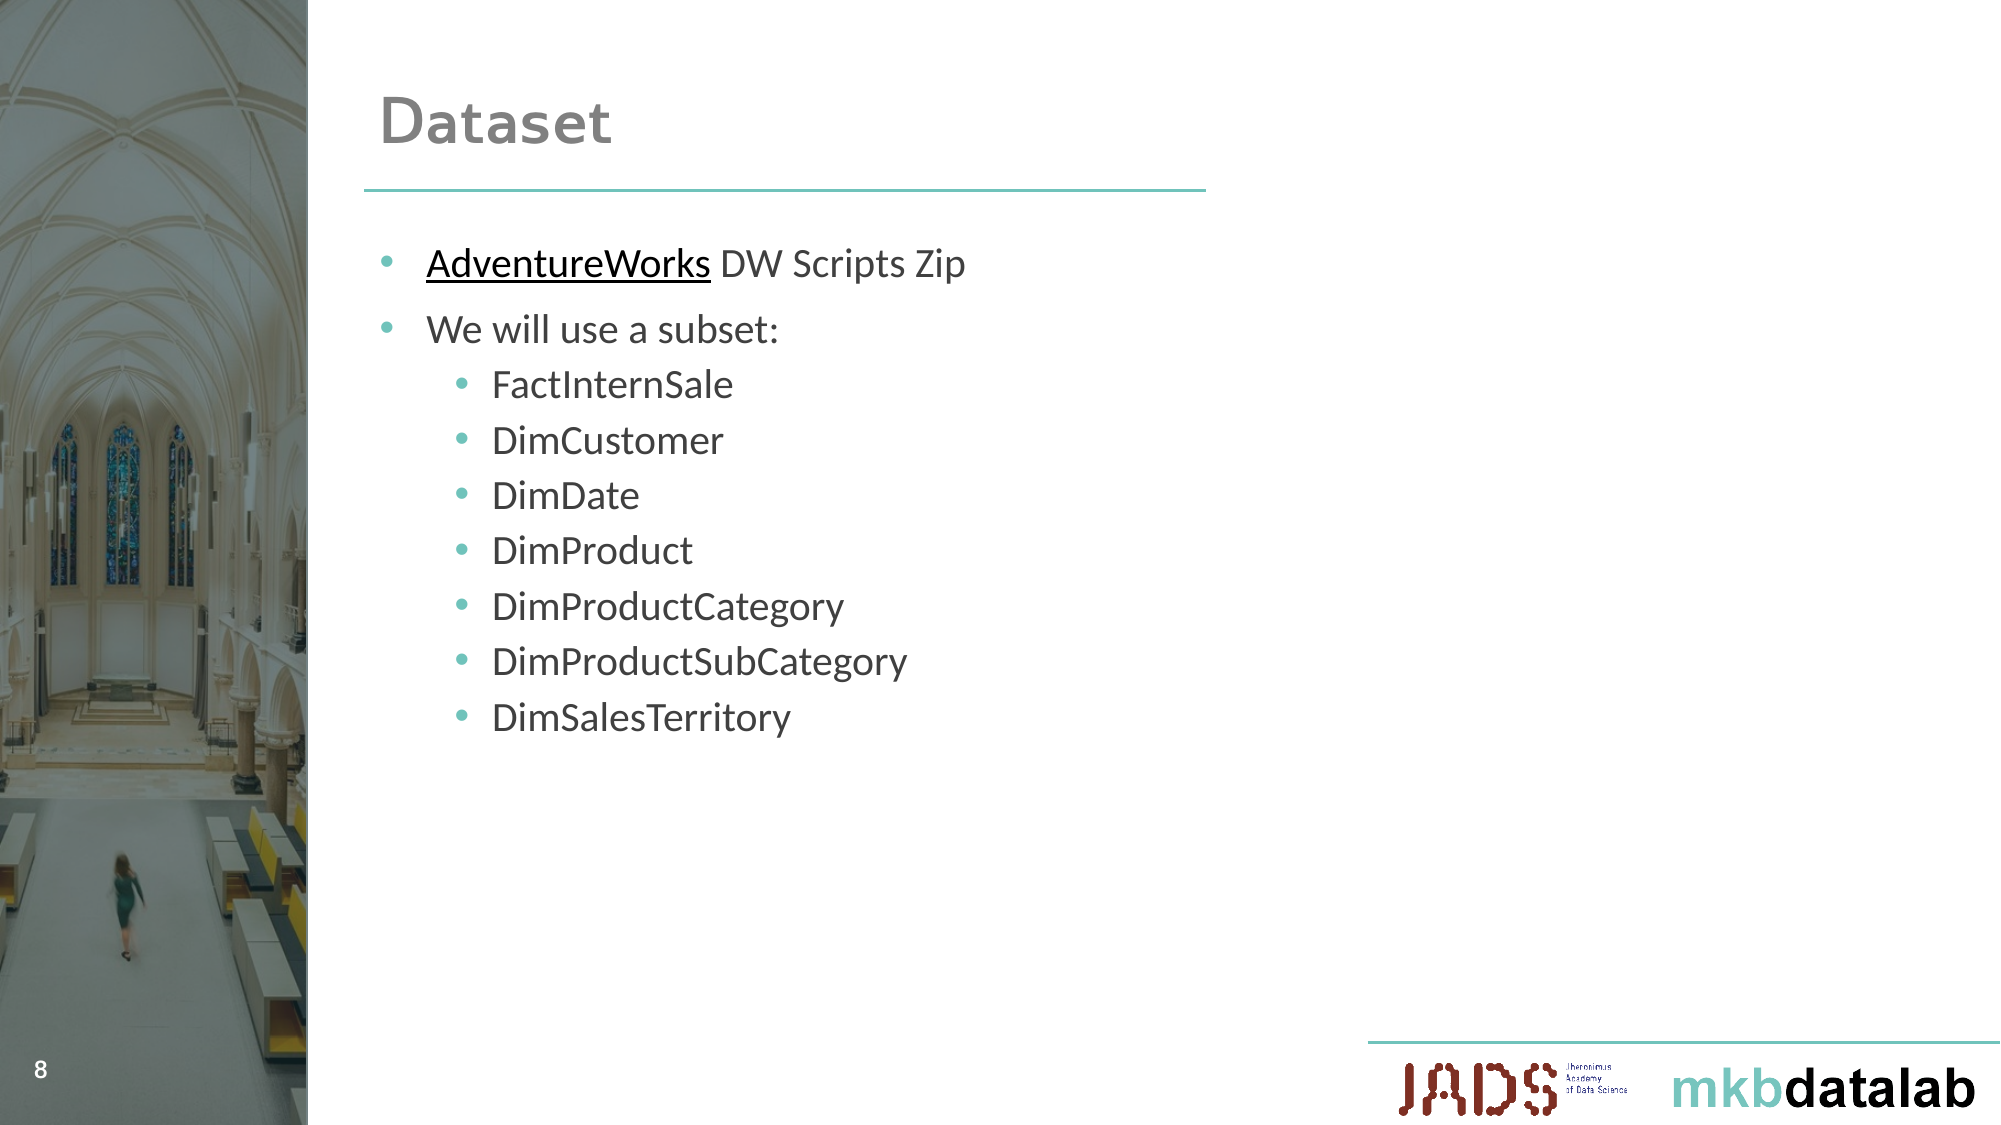

# Dataset
AdventureWorks DW Scripts Zip
We will use a subset:
FactInternSale
DimCustomer
DimDate
DimProduct
DimProductCategory
DimProductSubCategory
DimSalesTerritory

8